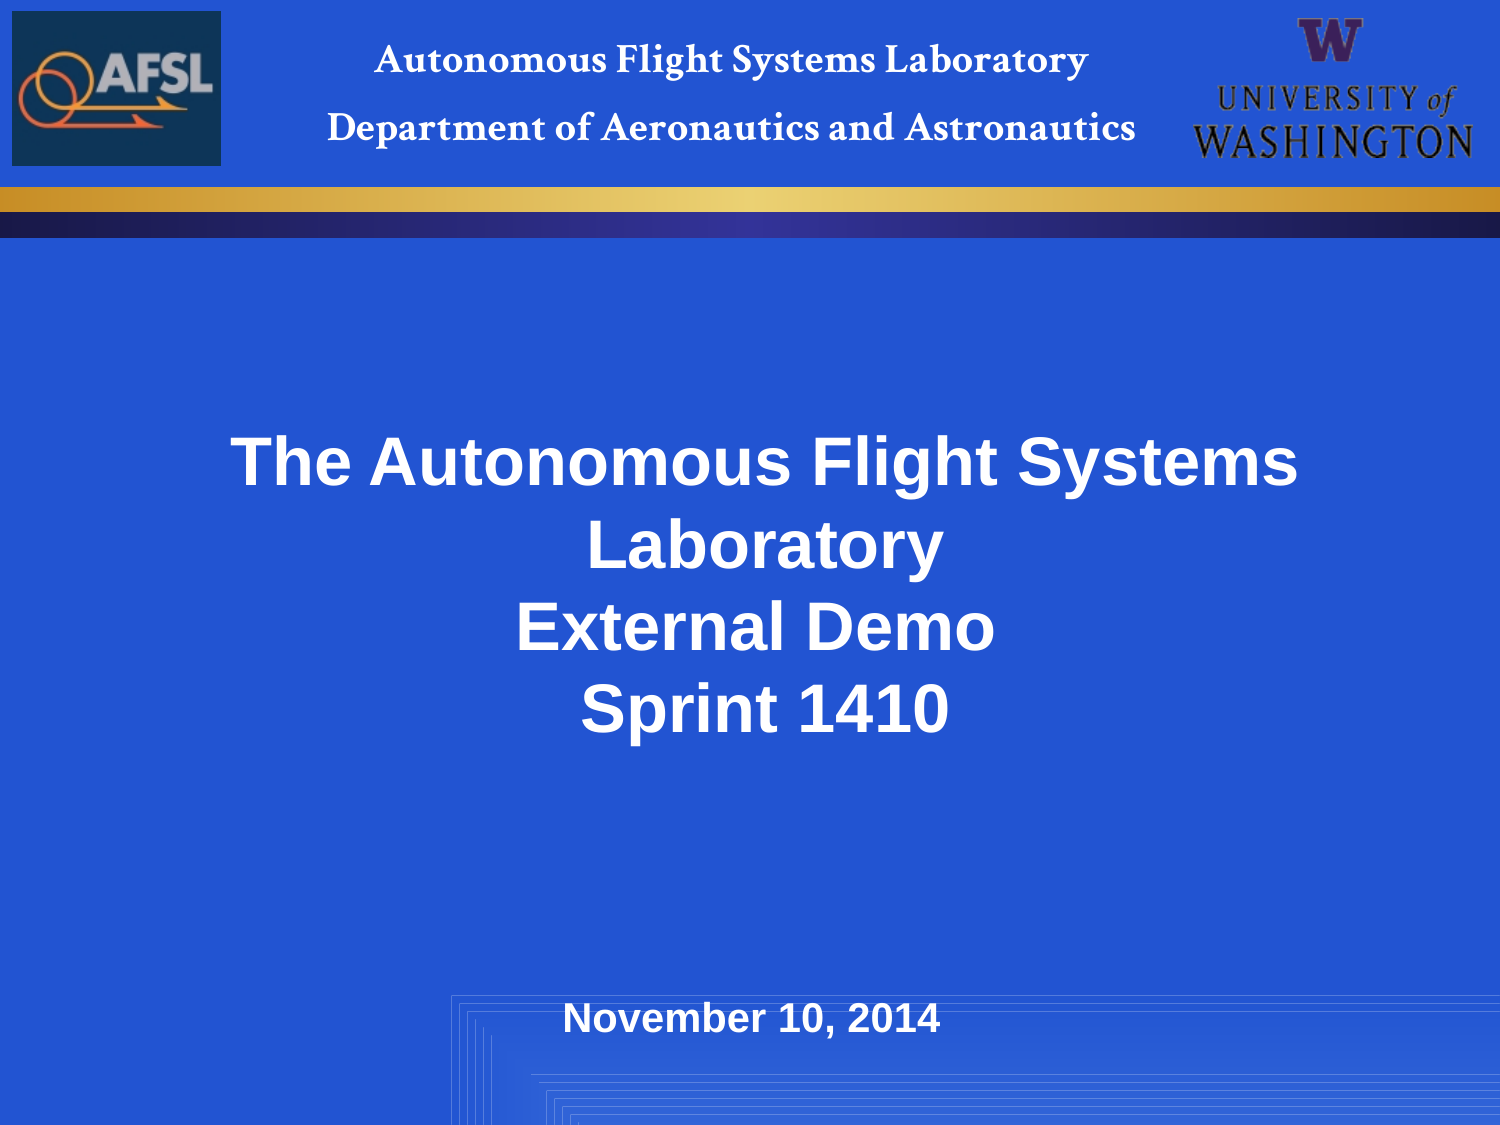

# The Autonomous Flight Systems Laboratory External Demo Sprint 1410
November 10, 2014